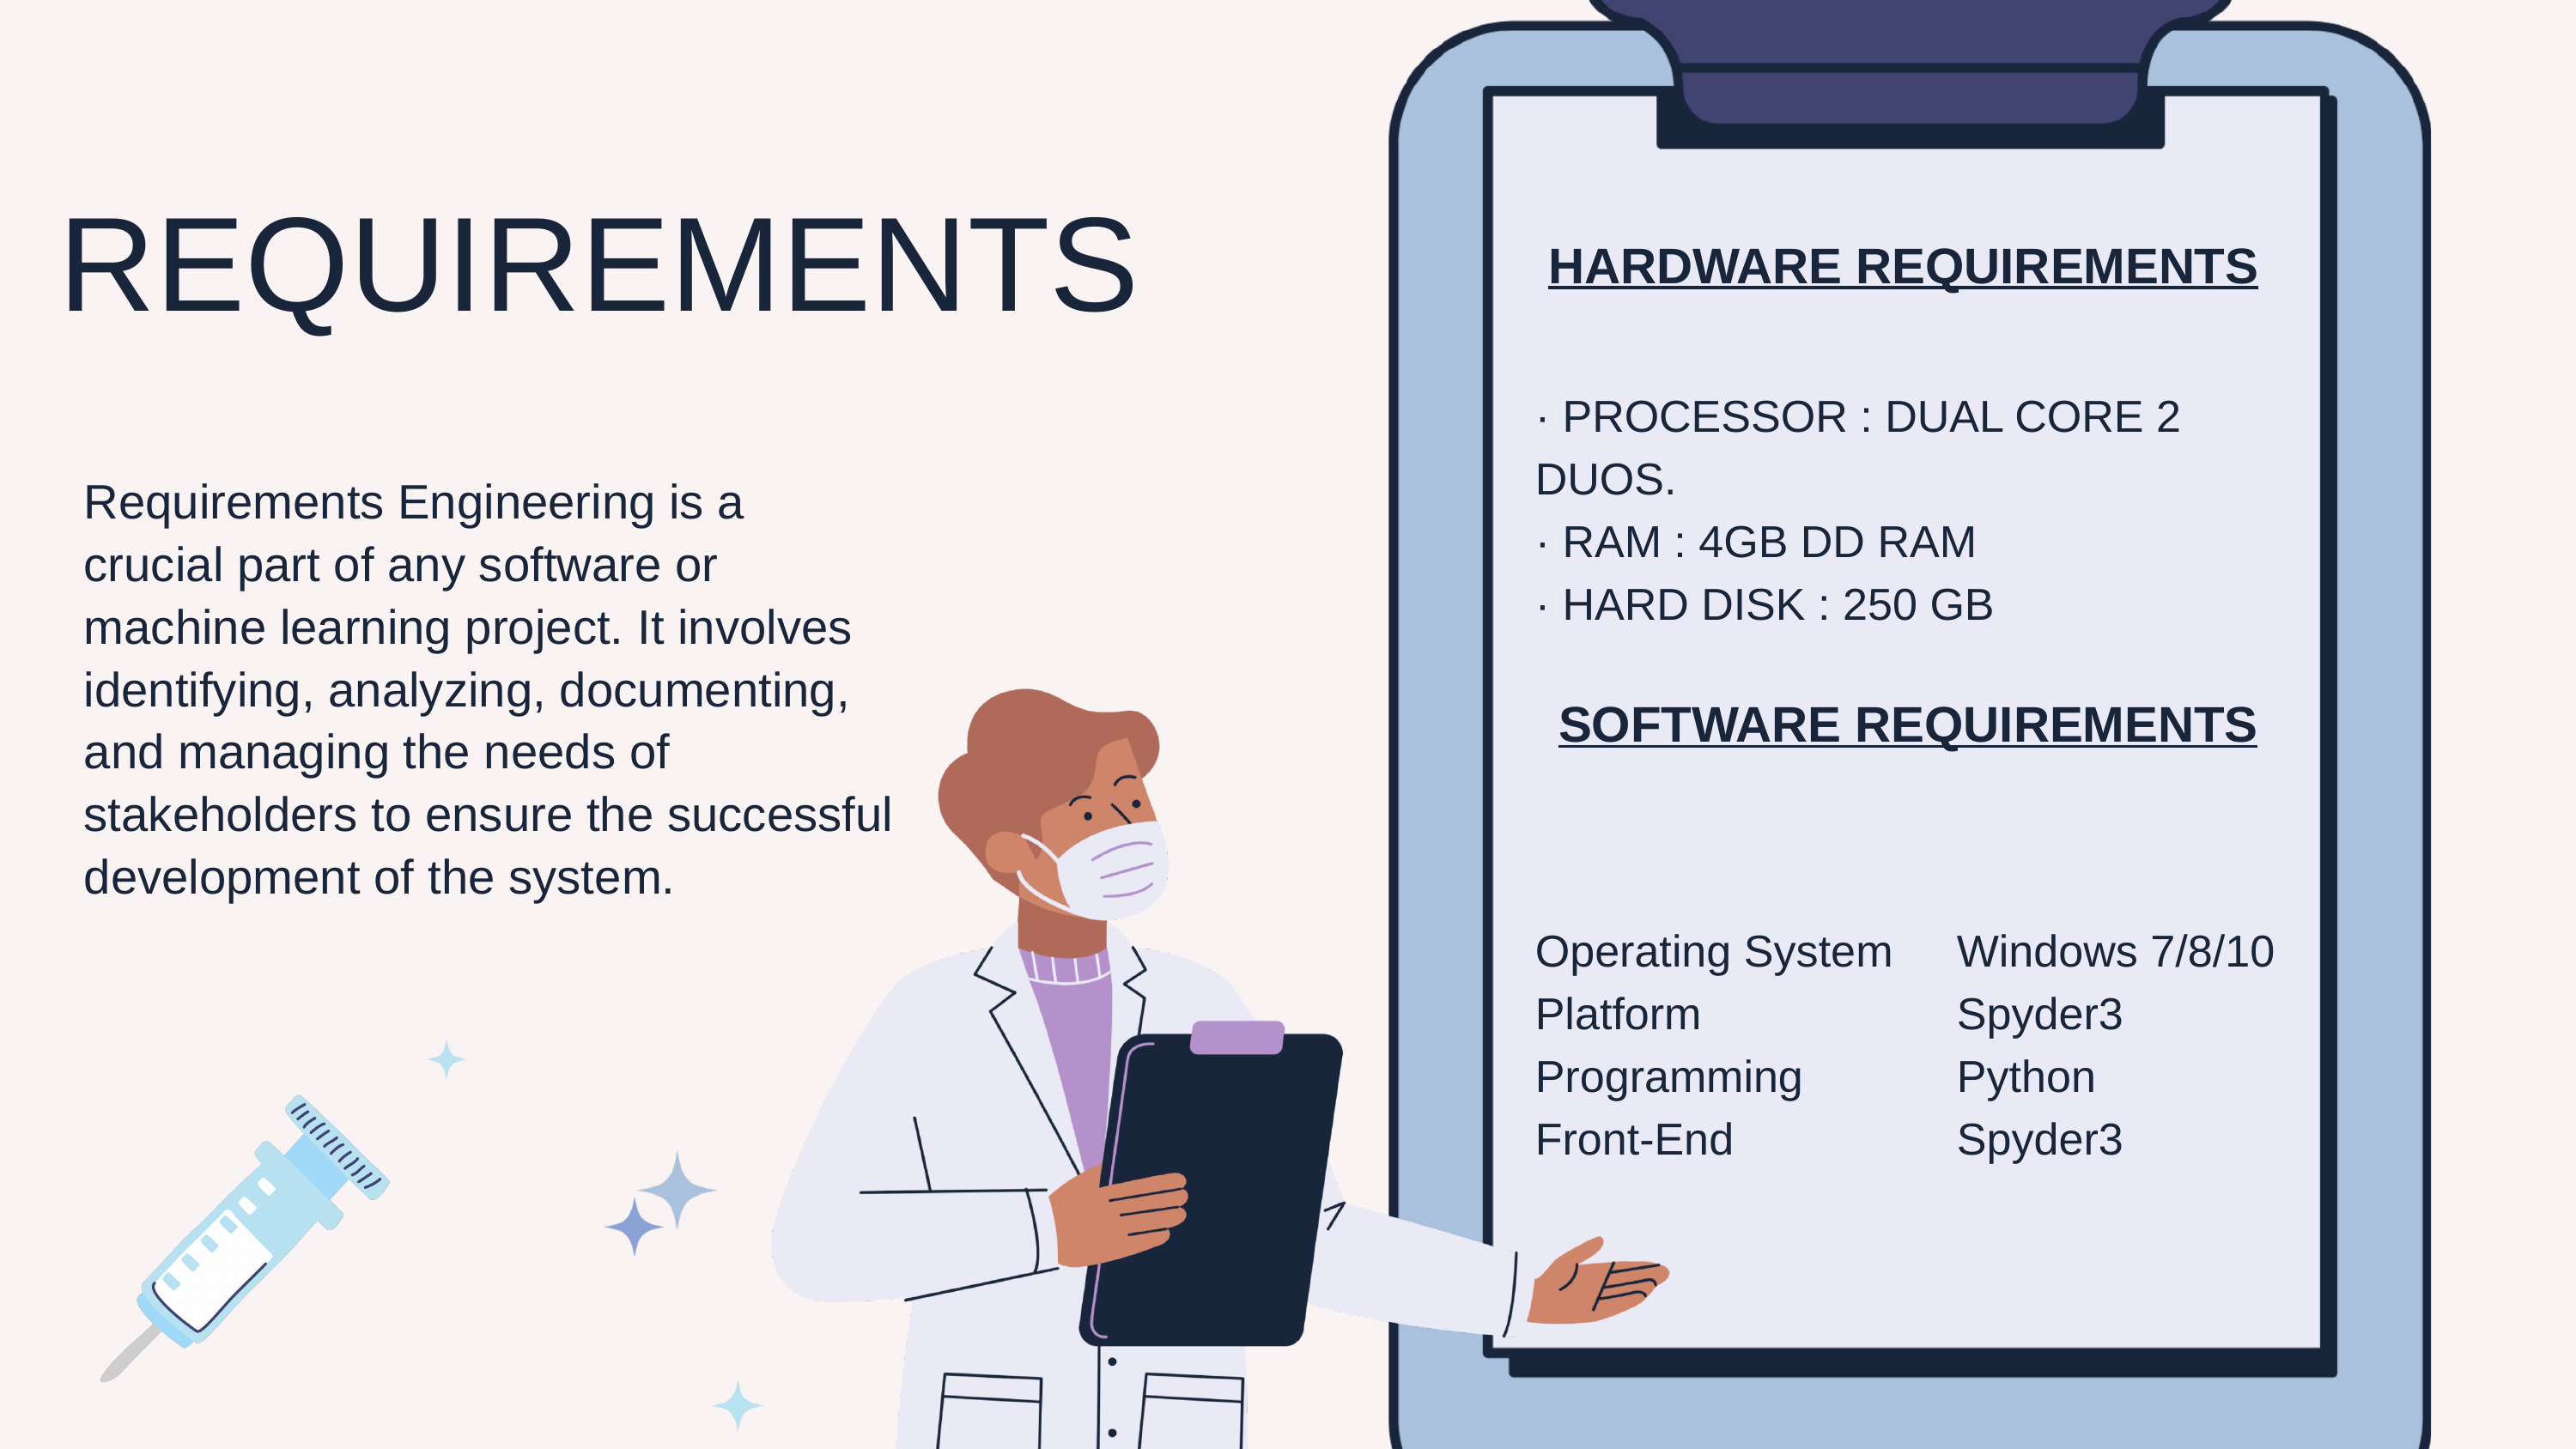

REQUIREMENTS

SOFTWARE REQUIREMENTS
HARDWARE REQUIREMENTS
· PROCESSOR : DUAL CORE 2 DUOS.
· RAM : 4GB DD RAM
· HARD DISK : 250 GB

Requirements Engineering is a crucial part of any software or machine learning project. It involves identifying, analyzing, documenting, and managing the needs of stakeholders to ensure the successful development of the system.

Operating System
Platform
Programming
Front-End
Windows 7/8/10
Spyder3
Python
Spyder3